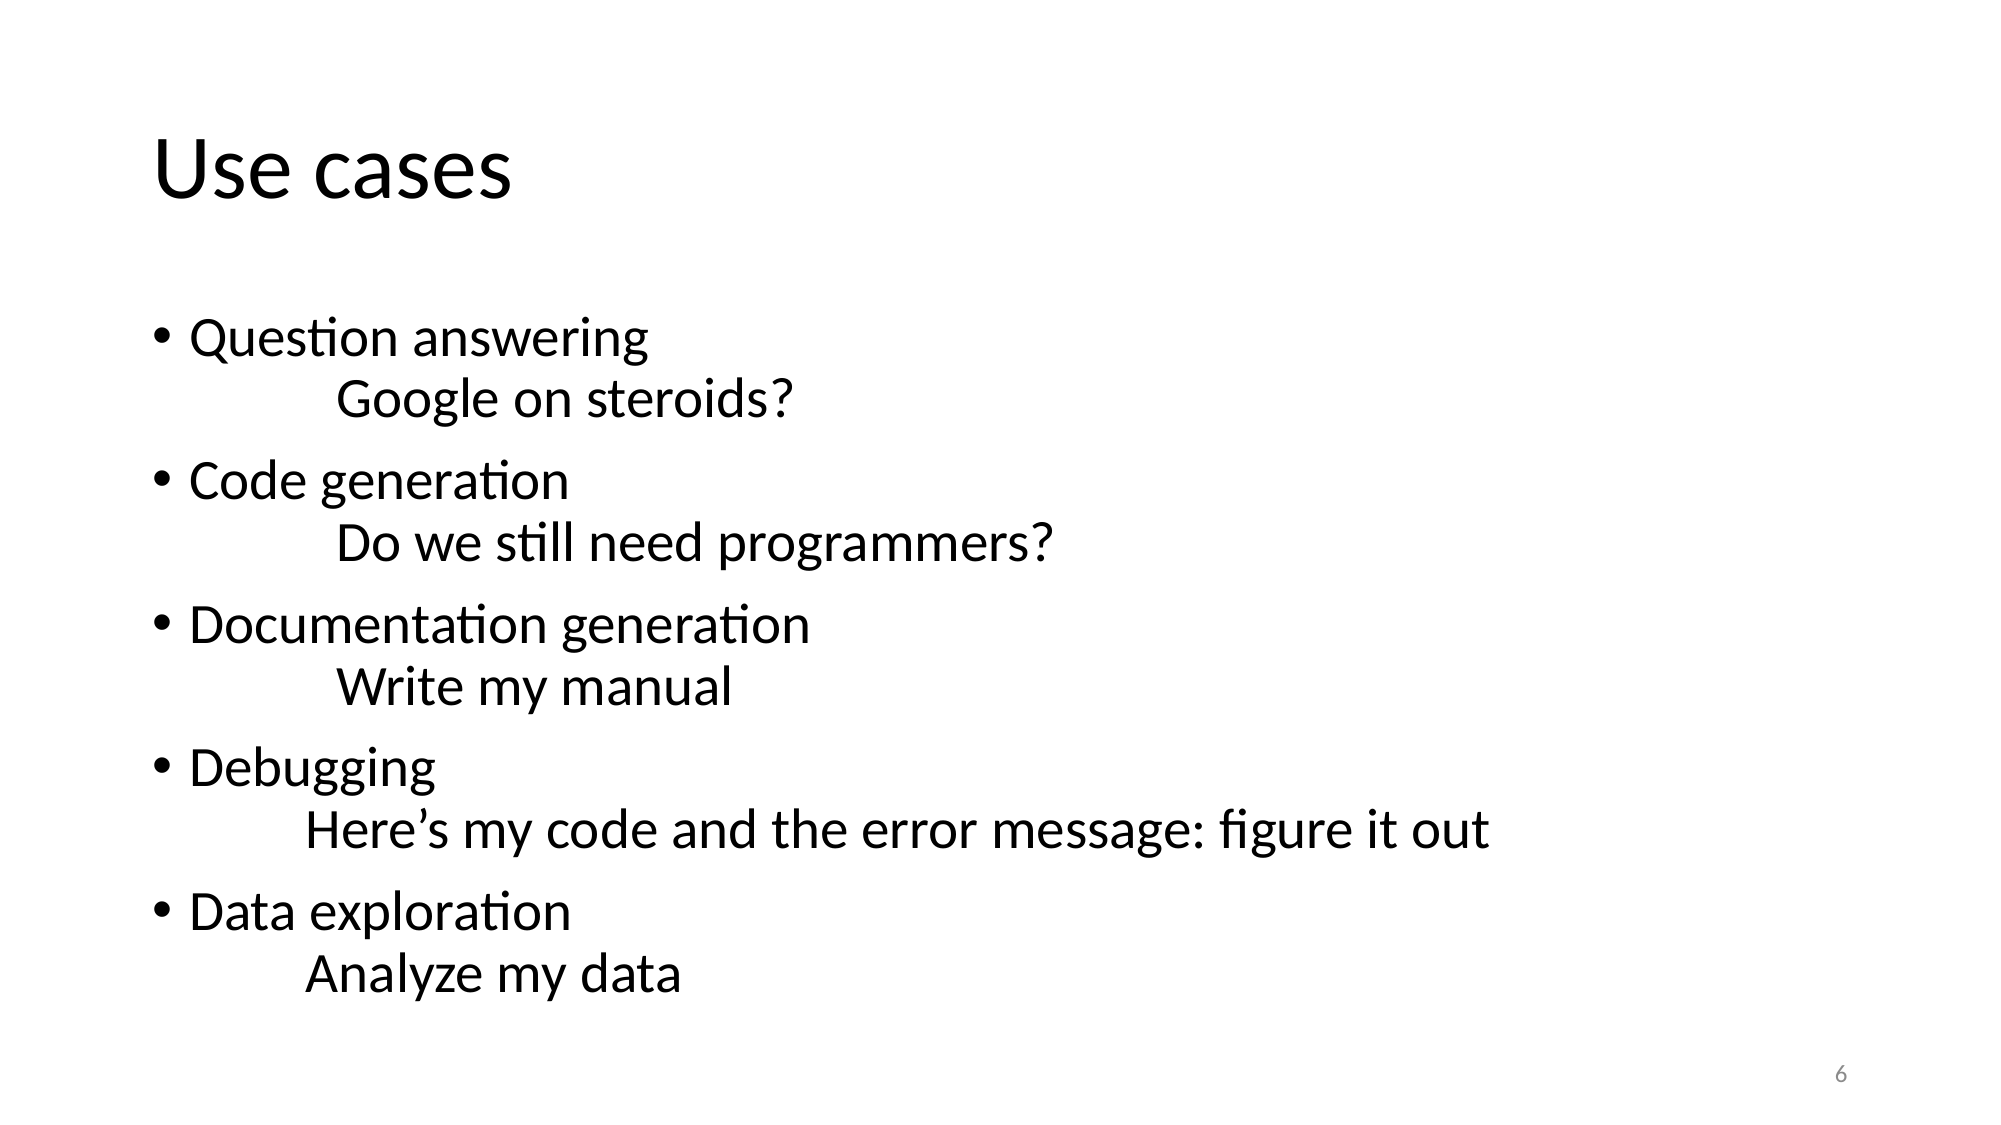

# Use cases
Question answering
	Google on steroids?
Code generation
	Do we still need programmers?
Documentation generation
	Write my manual
Debugging
         Here’s my code and the error message: figure it out
Data exploration
         Analyze my data
6